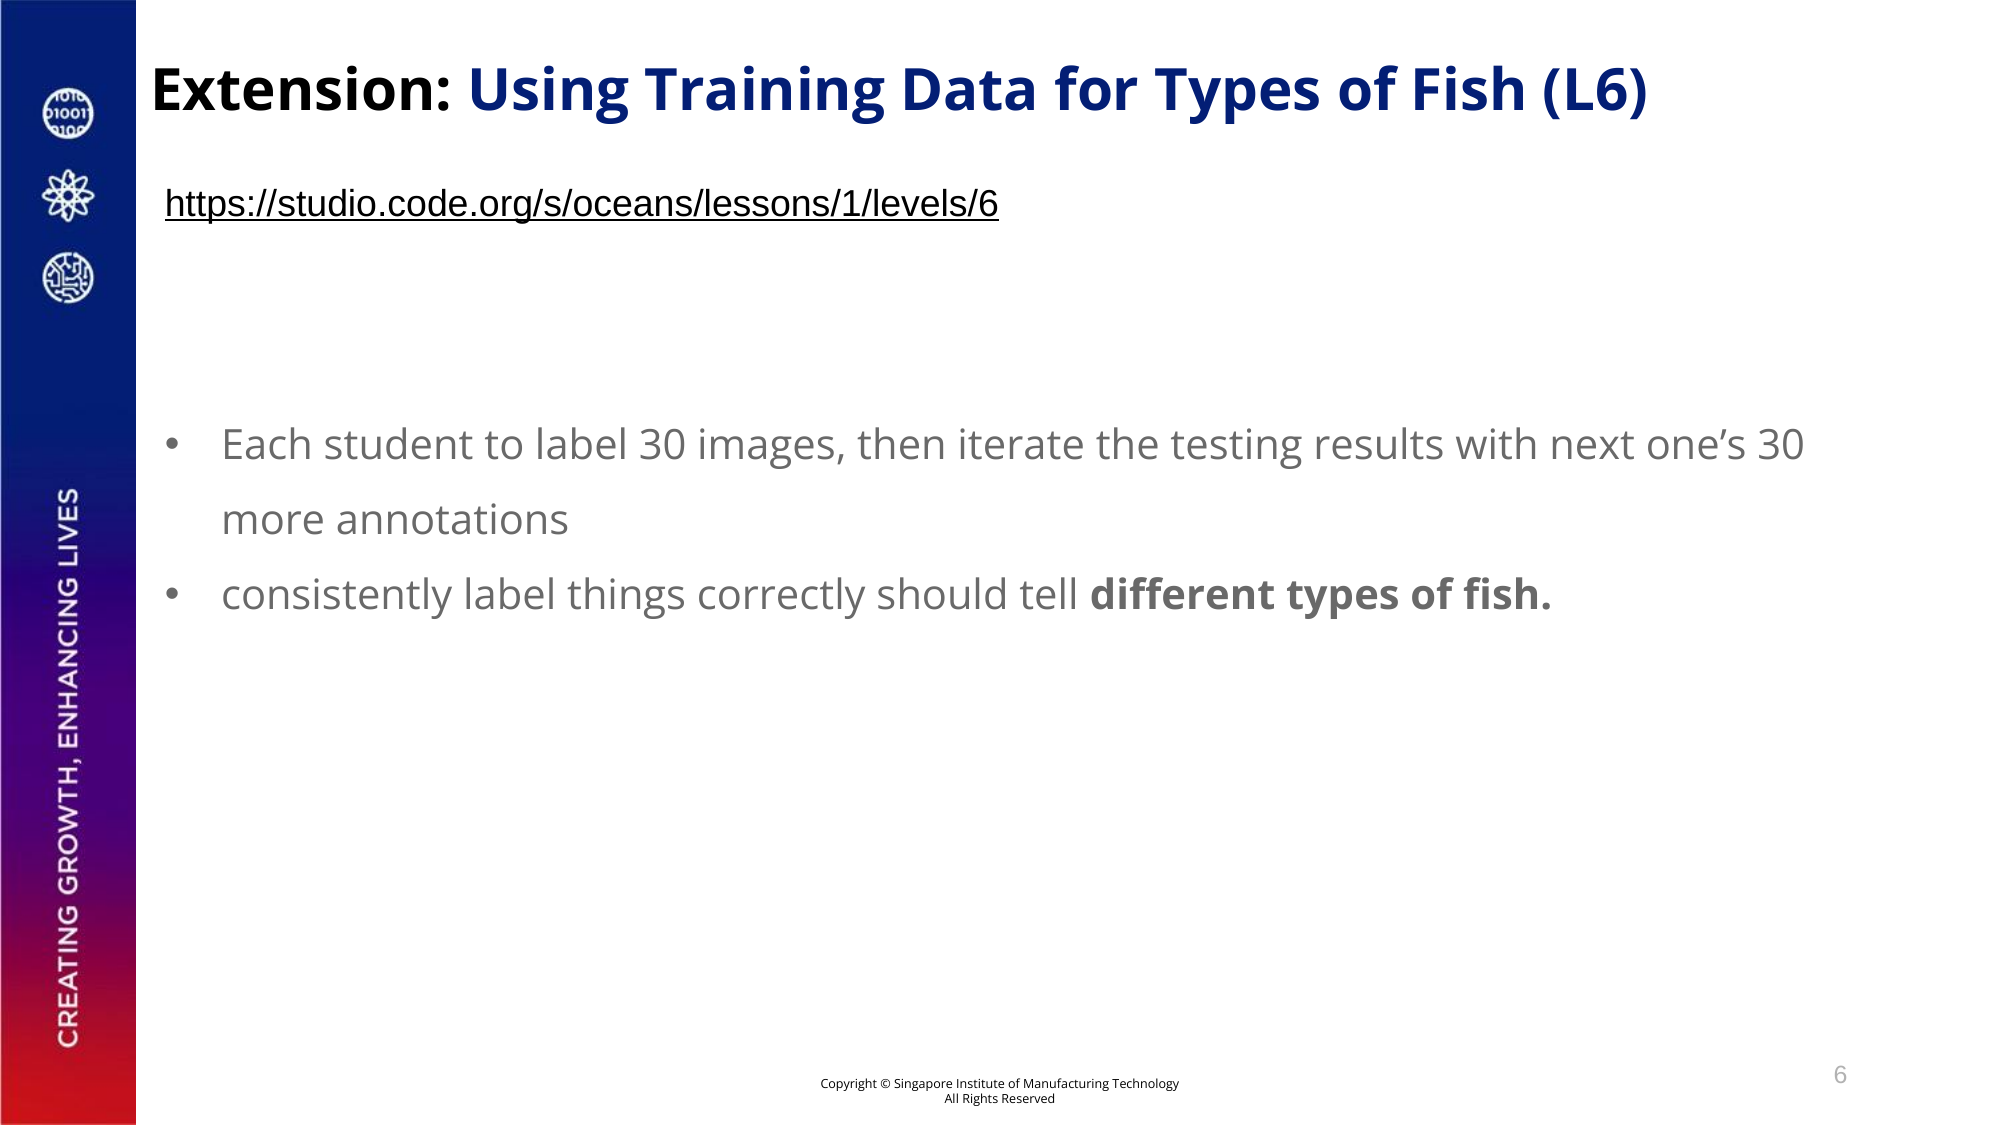

# Extension: Using Training Data for Types of Fish (L6)
https://studio.code.org/s/oceans/lessons/1/levels/6
Each student to label 30 images, then iterate the testing results with next one’s 30 more annotations
consistently label things correctly should tell different types of fish.
6